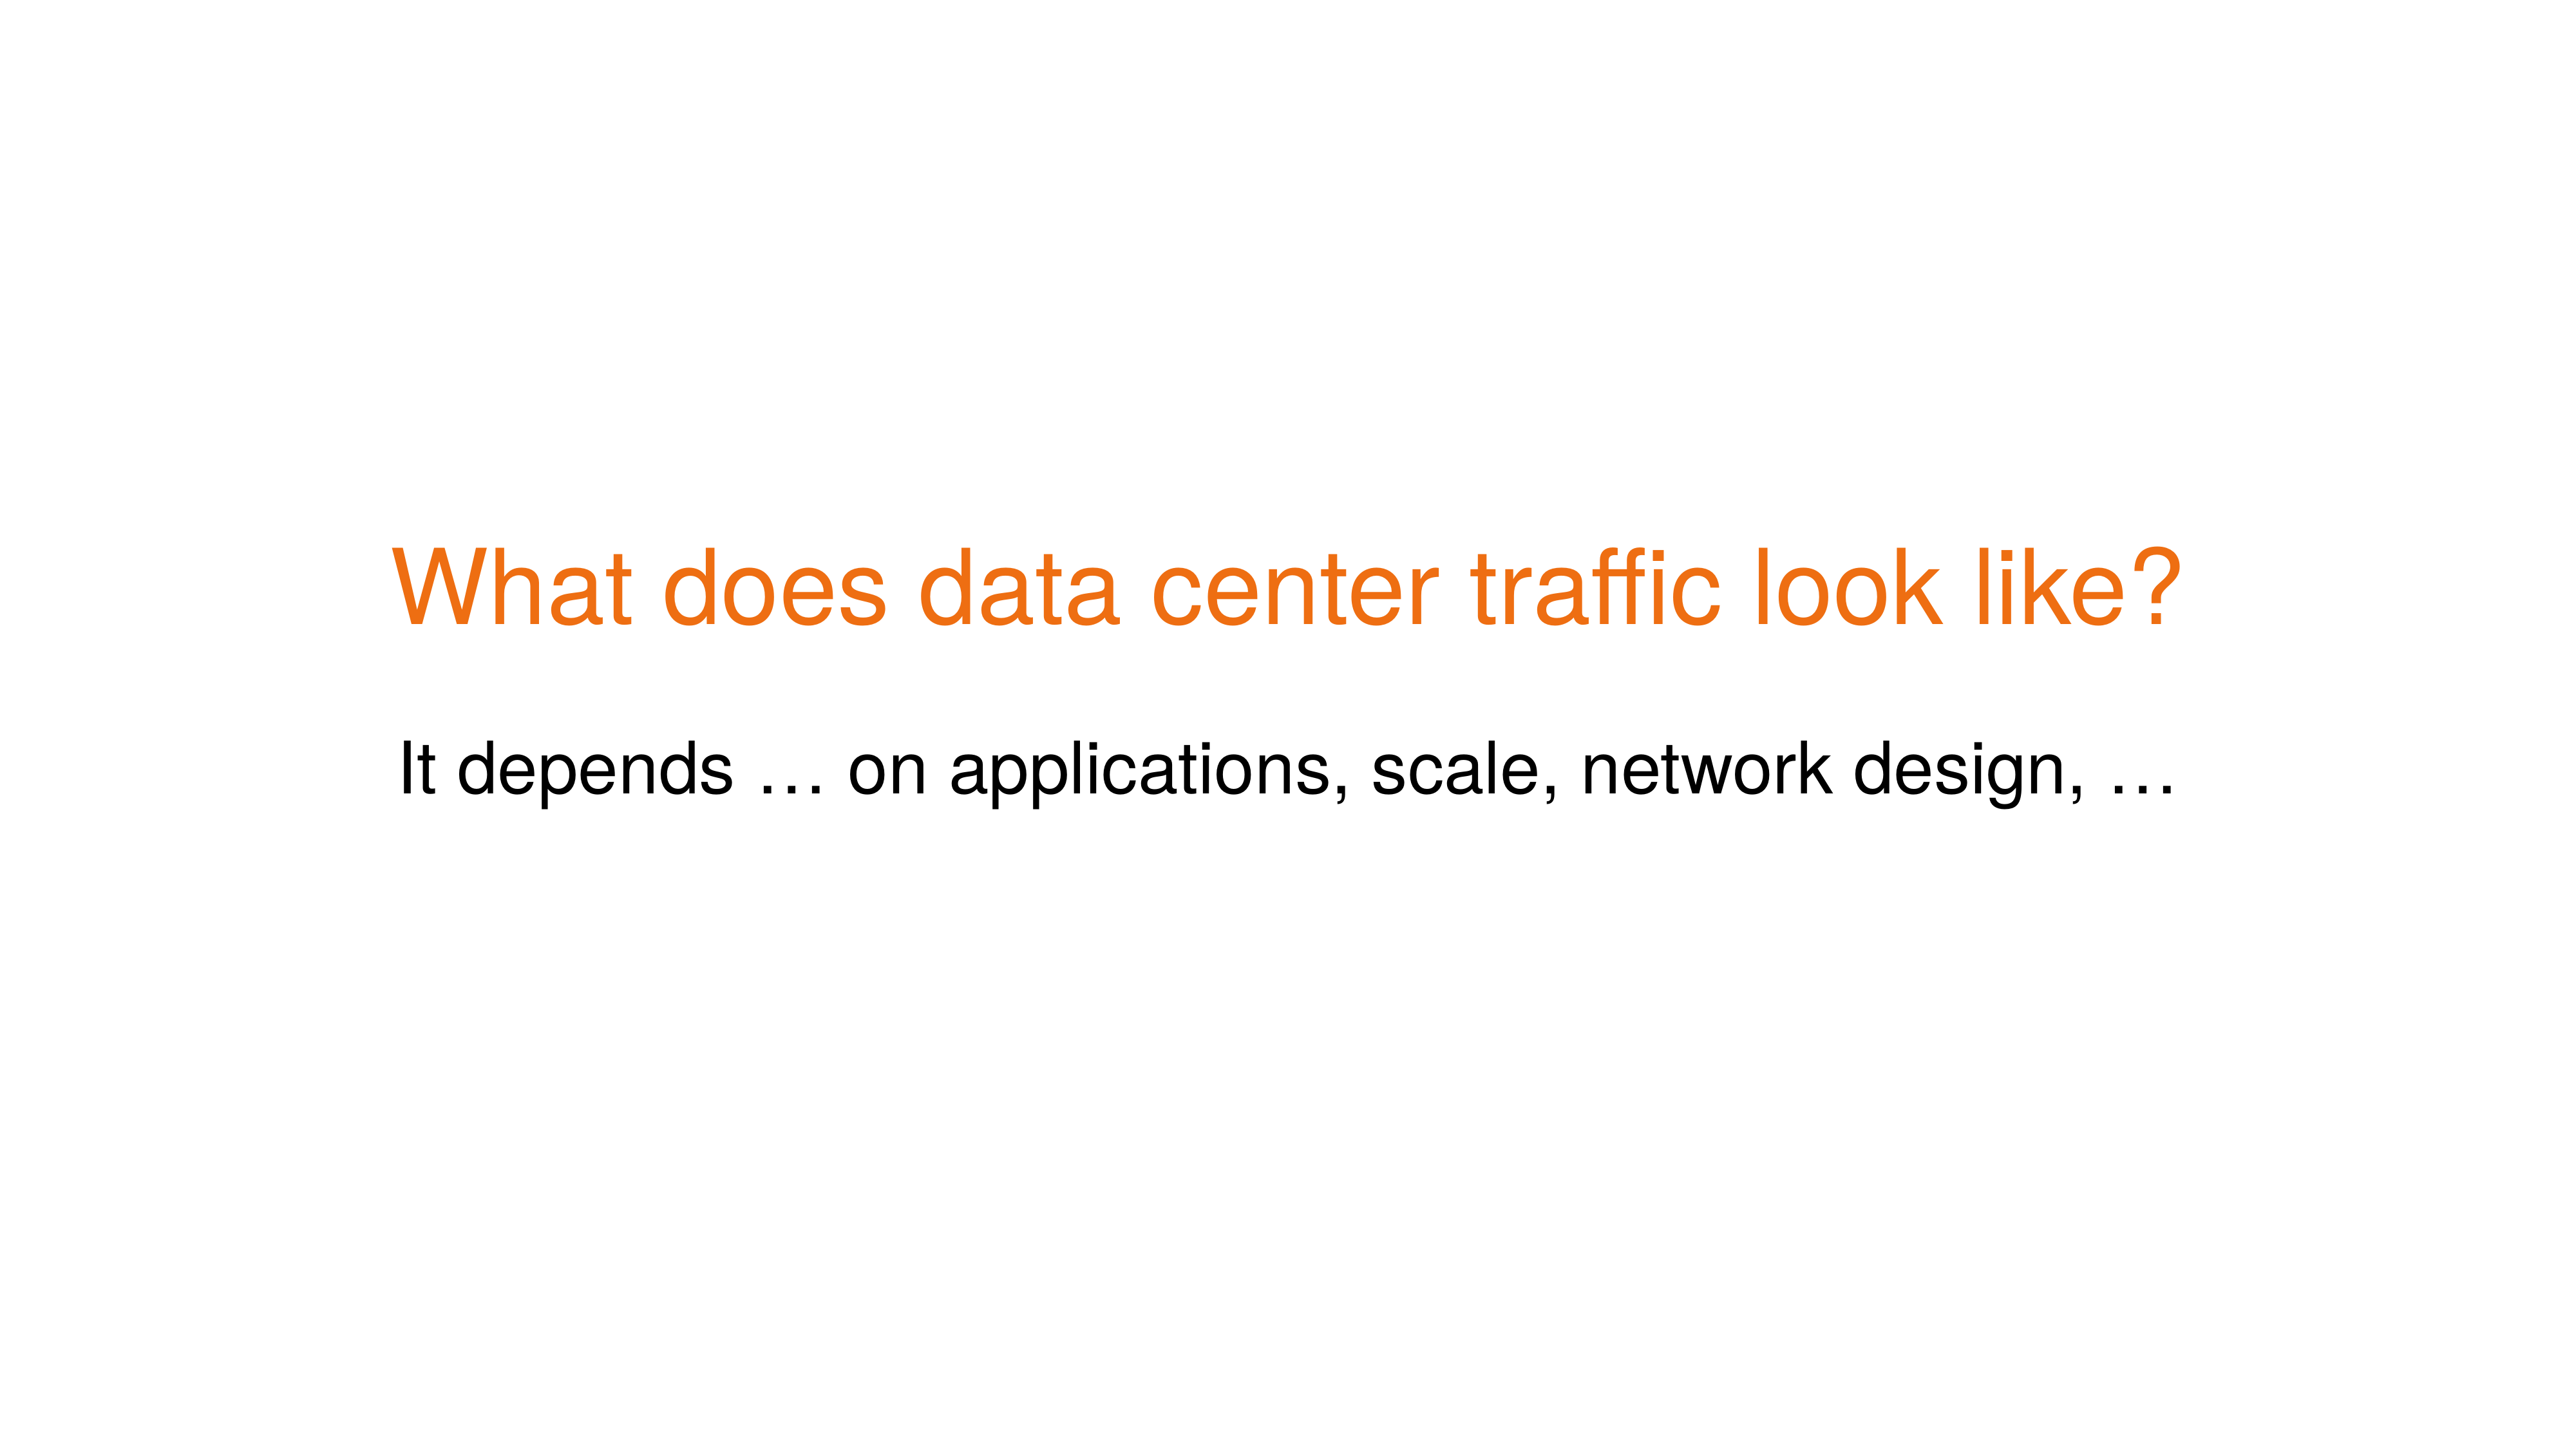

# What does data center traffic look like?
It depends … on applications, scale, network design, …